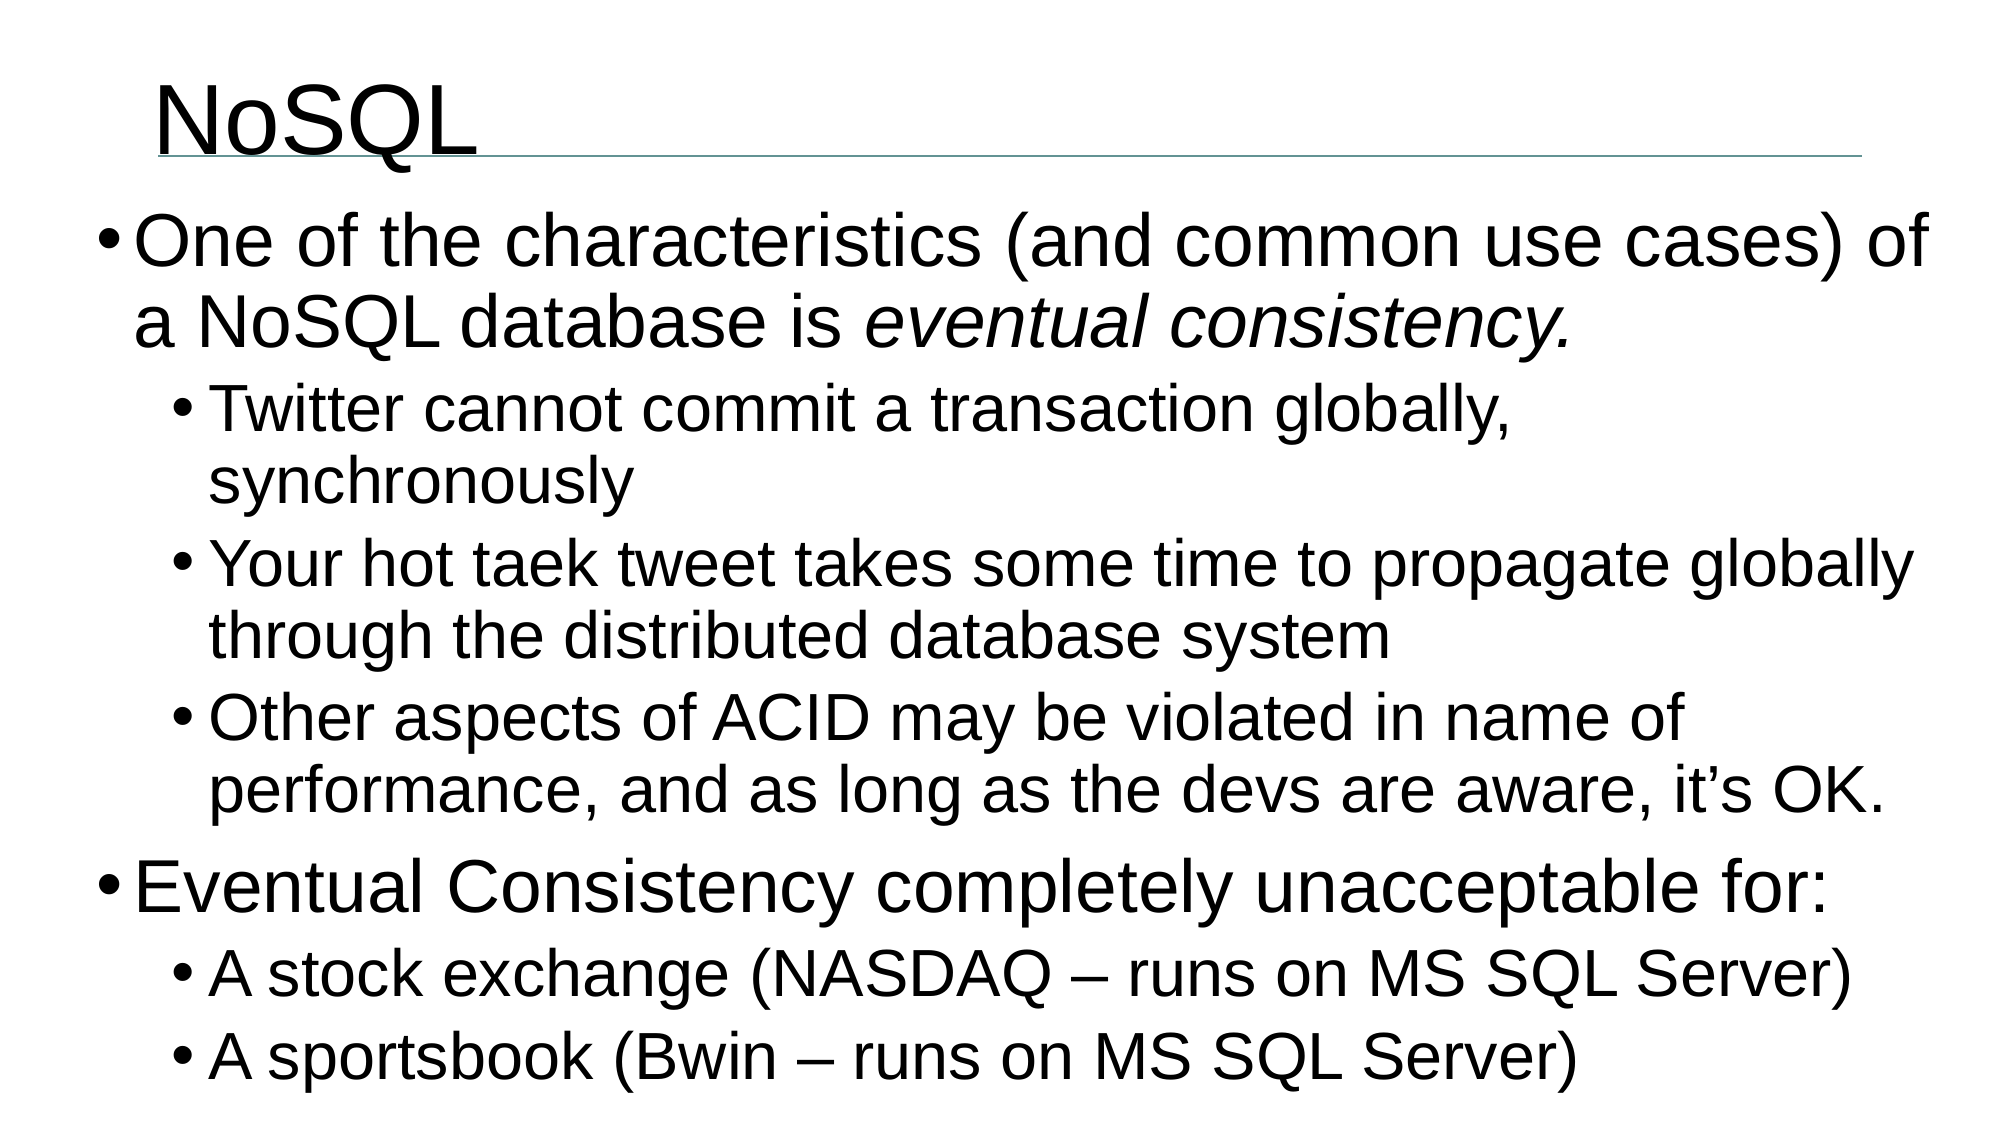

# NoSQL
One of the characteristics (and common use cases) of a NoSQL database is eventual consistency.
Twitter cannot commit a transaction globally, synchronously
Your hot taek tweet takes some time to propagate globally through the distributed database system
Other aspects of ACID may be violated in name of performance, and as long as the devs are aware, it’s OK.
Eventual Consistency completely unacceptable for:
A stock exchange (NASDAQ – runs on MS SQL Server)
A sportsbook (Bwin – runs on MS SQL Server)